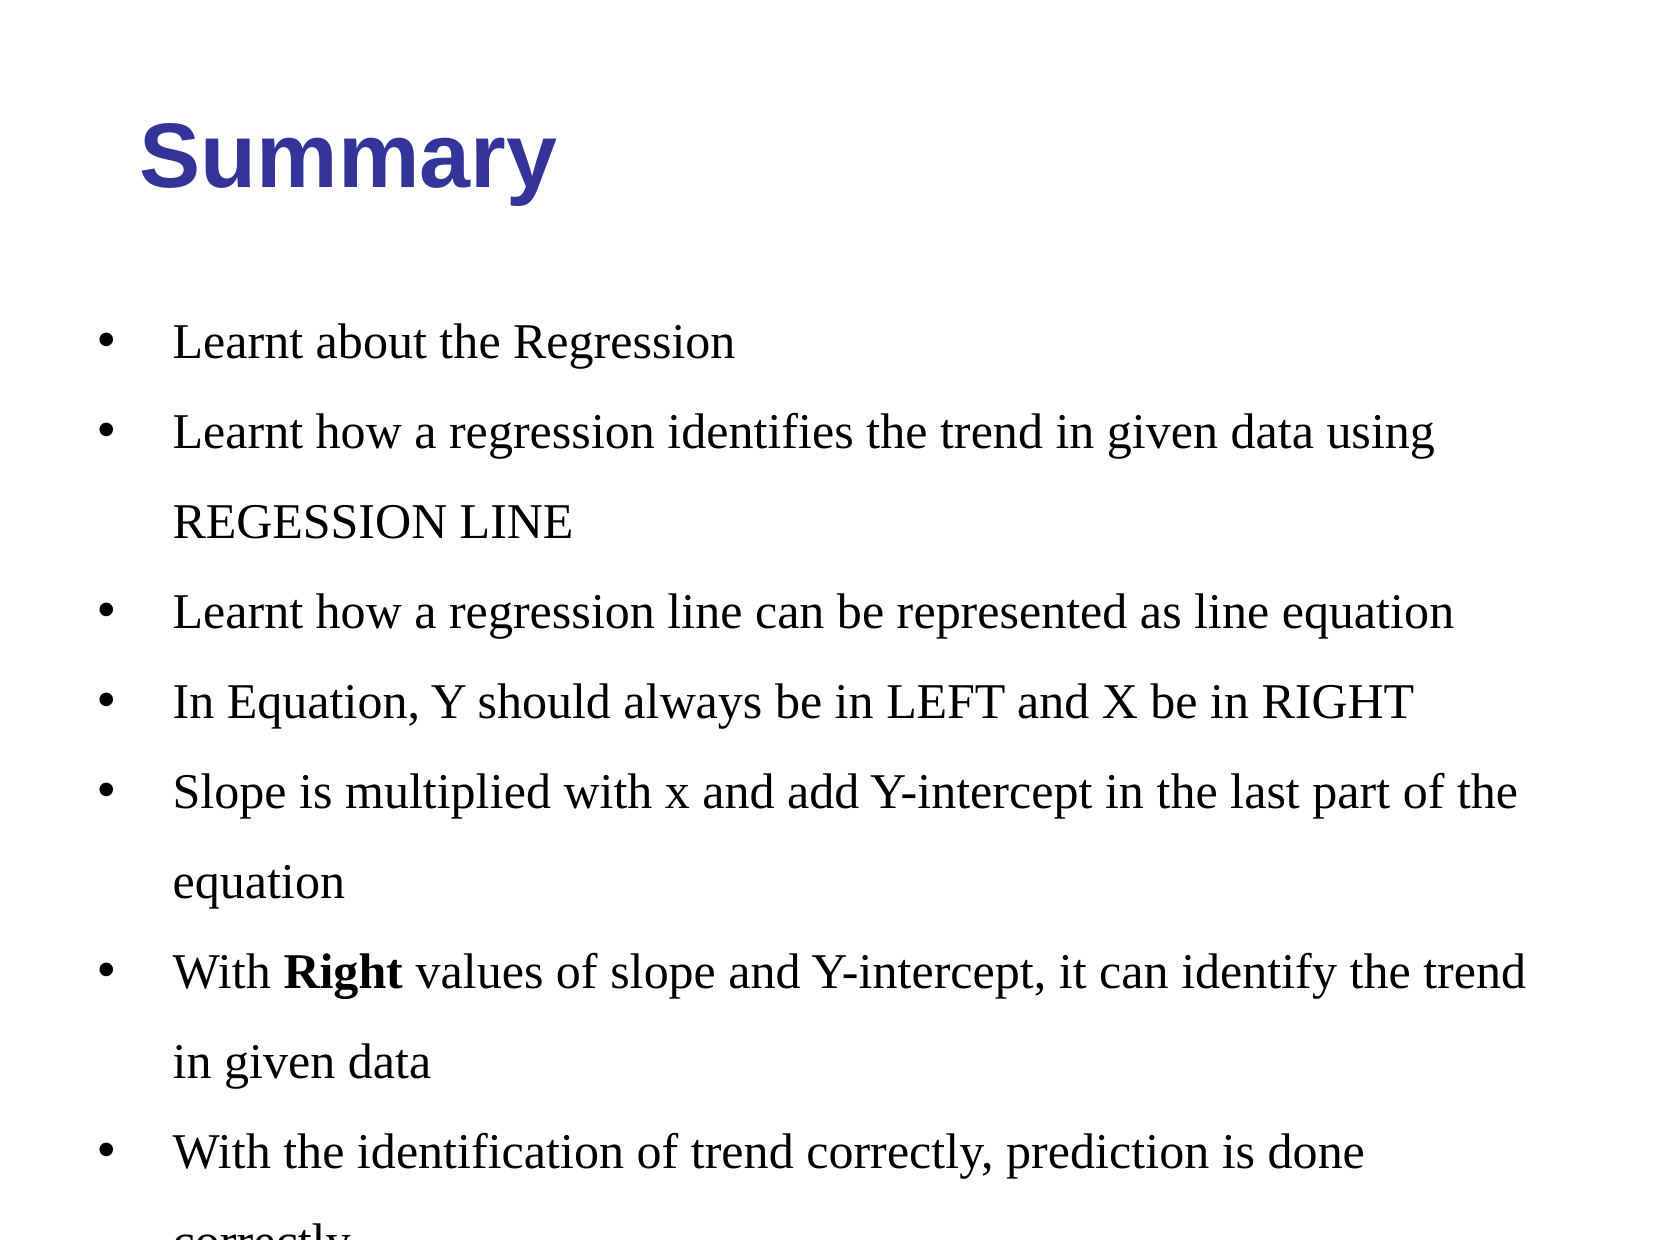

# Summary
Learnt about the Regression
Learnt how a regression identifies the trend in given data using REGESSION LINE
Learnt how a regression line can be represented as line equation
In Equation, Y should always be in LEFT and X be in RIGHT
Slope is multiplied with x and add Y-intercept in the last part of the equation
With Right values of slope and Y-intercept, it can identify the trend in given data
With the identification of trend correctly, prediction is done correctly